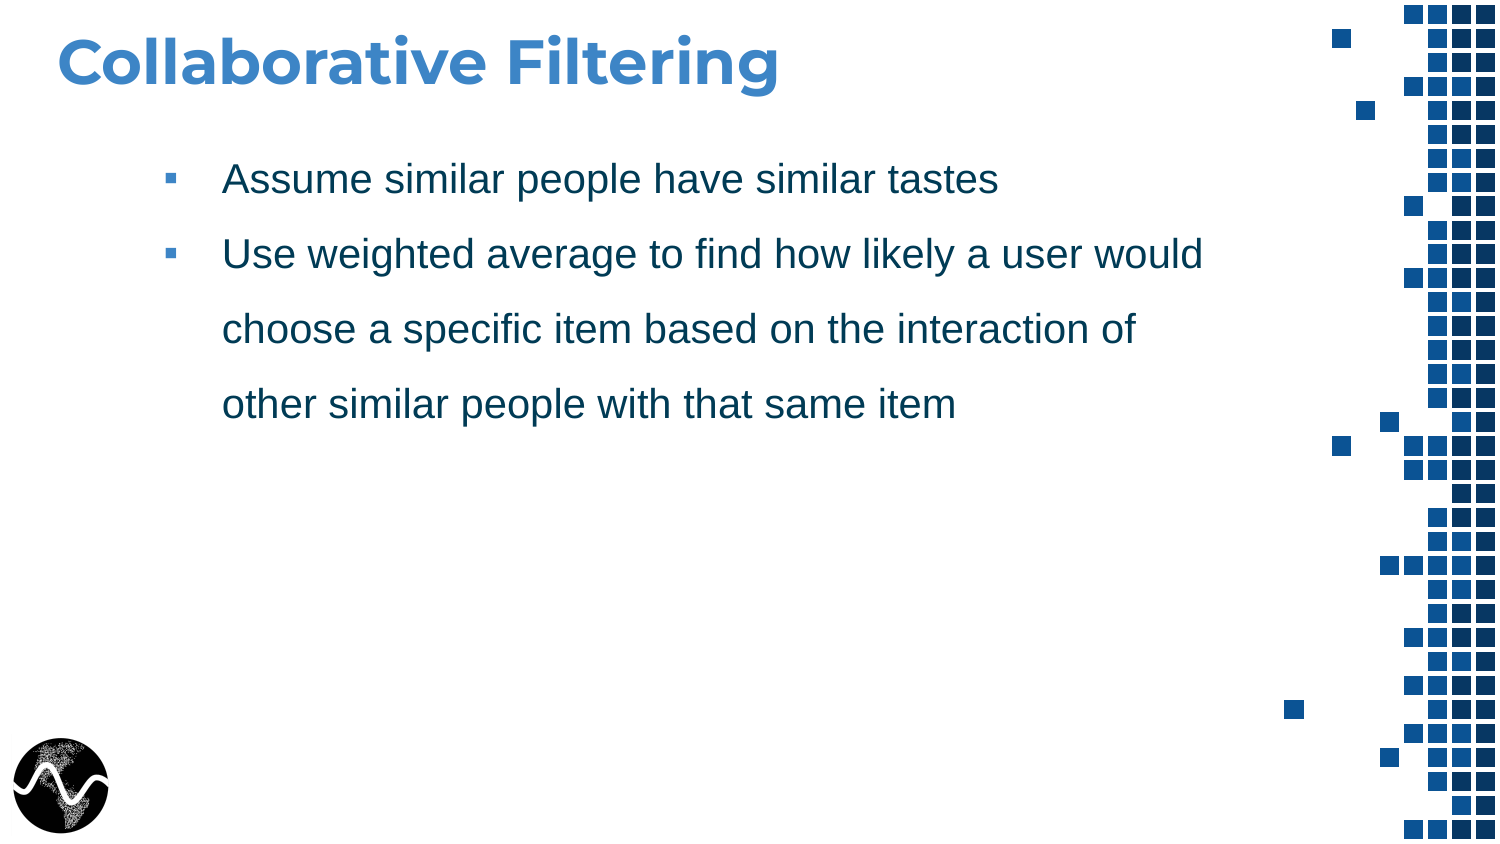

# Collaborative Filtering
Assume similar people have similar tastes
Use weighted average to find how likely a user would choose a specific item based on the interaction of other similar people with that same item